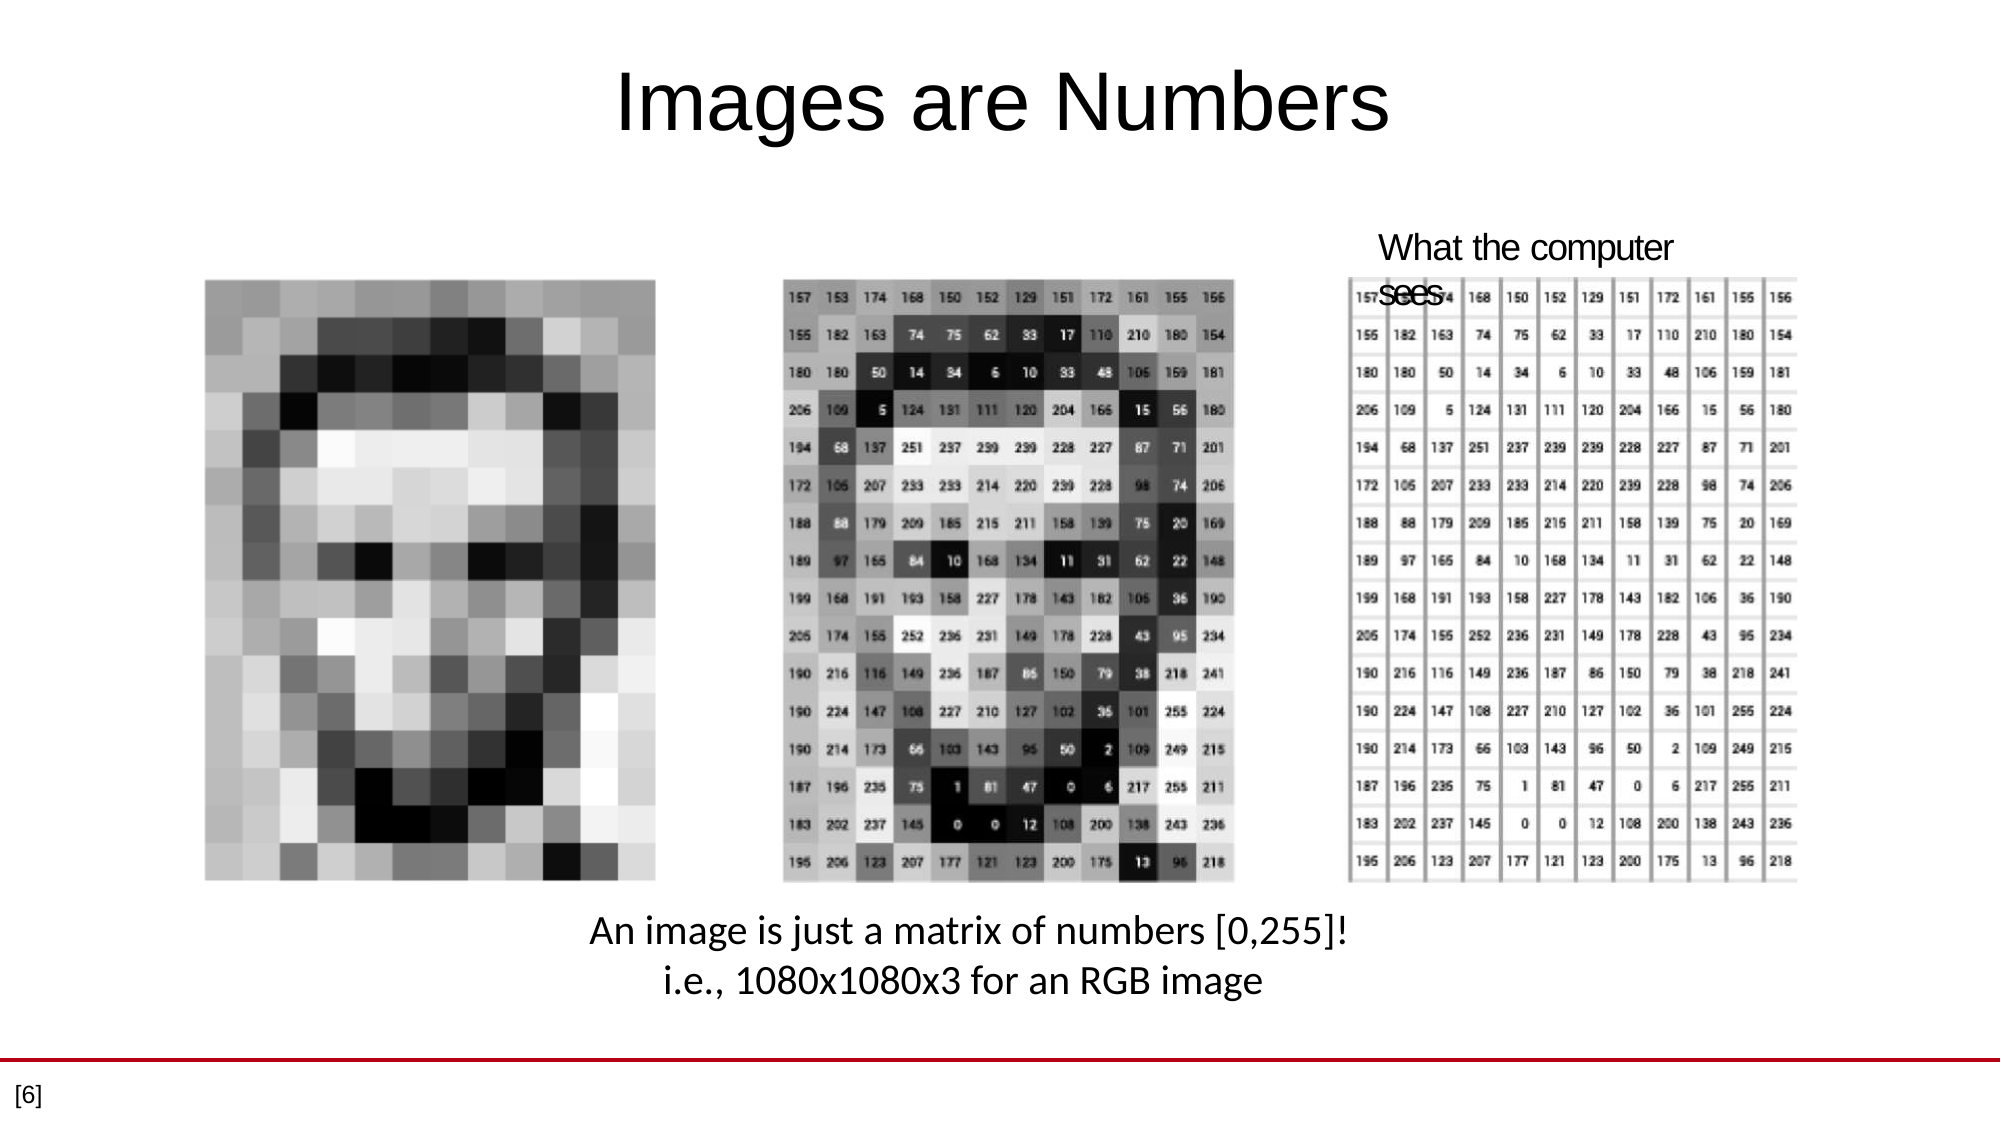

# Images are Numbers
What the computer sees

An image is just a matrix of numbers [0,255]! i.e., 1080x1080x3 for an RGB image
[6]